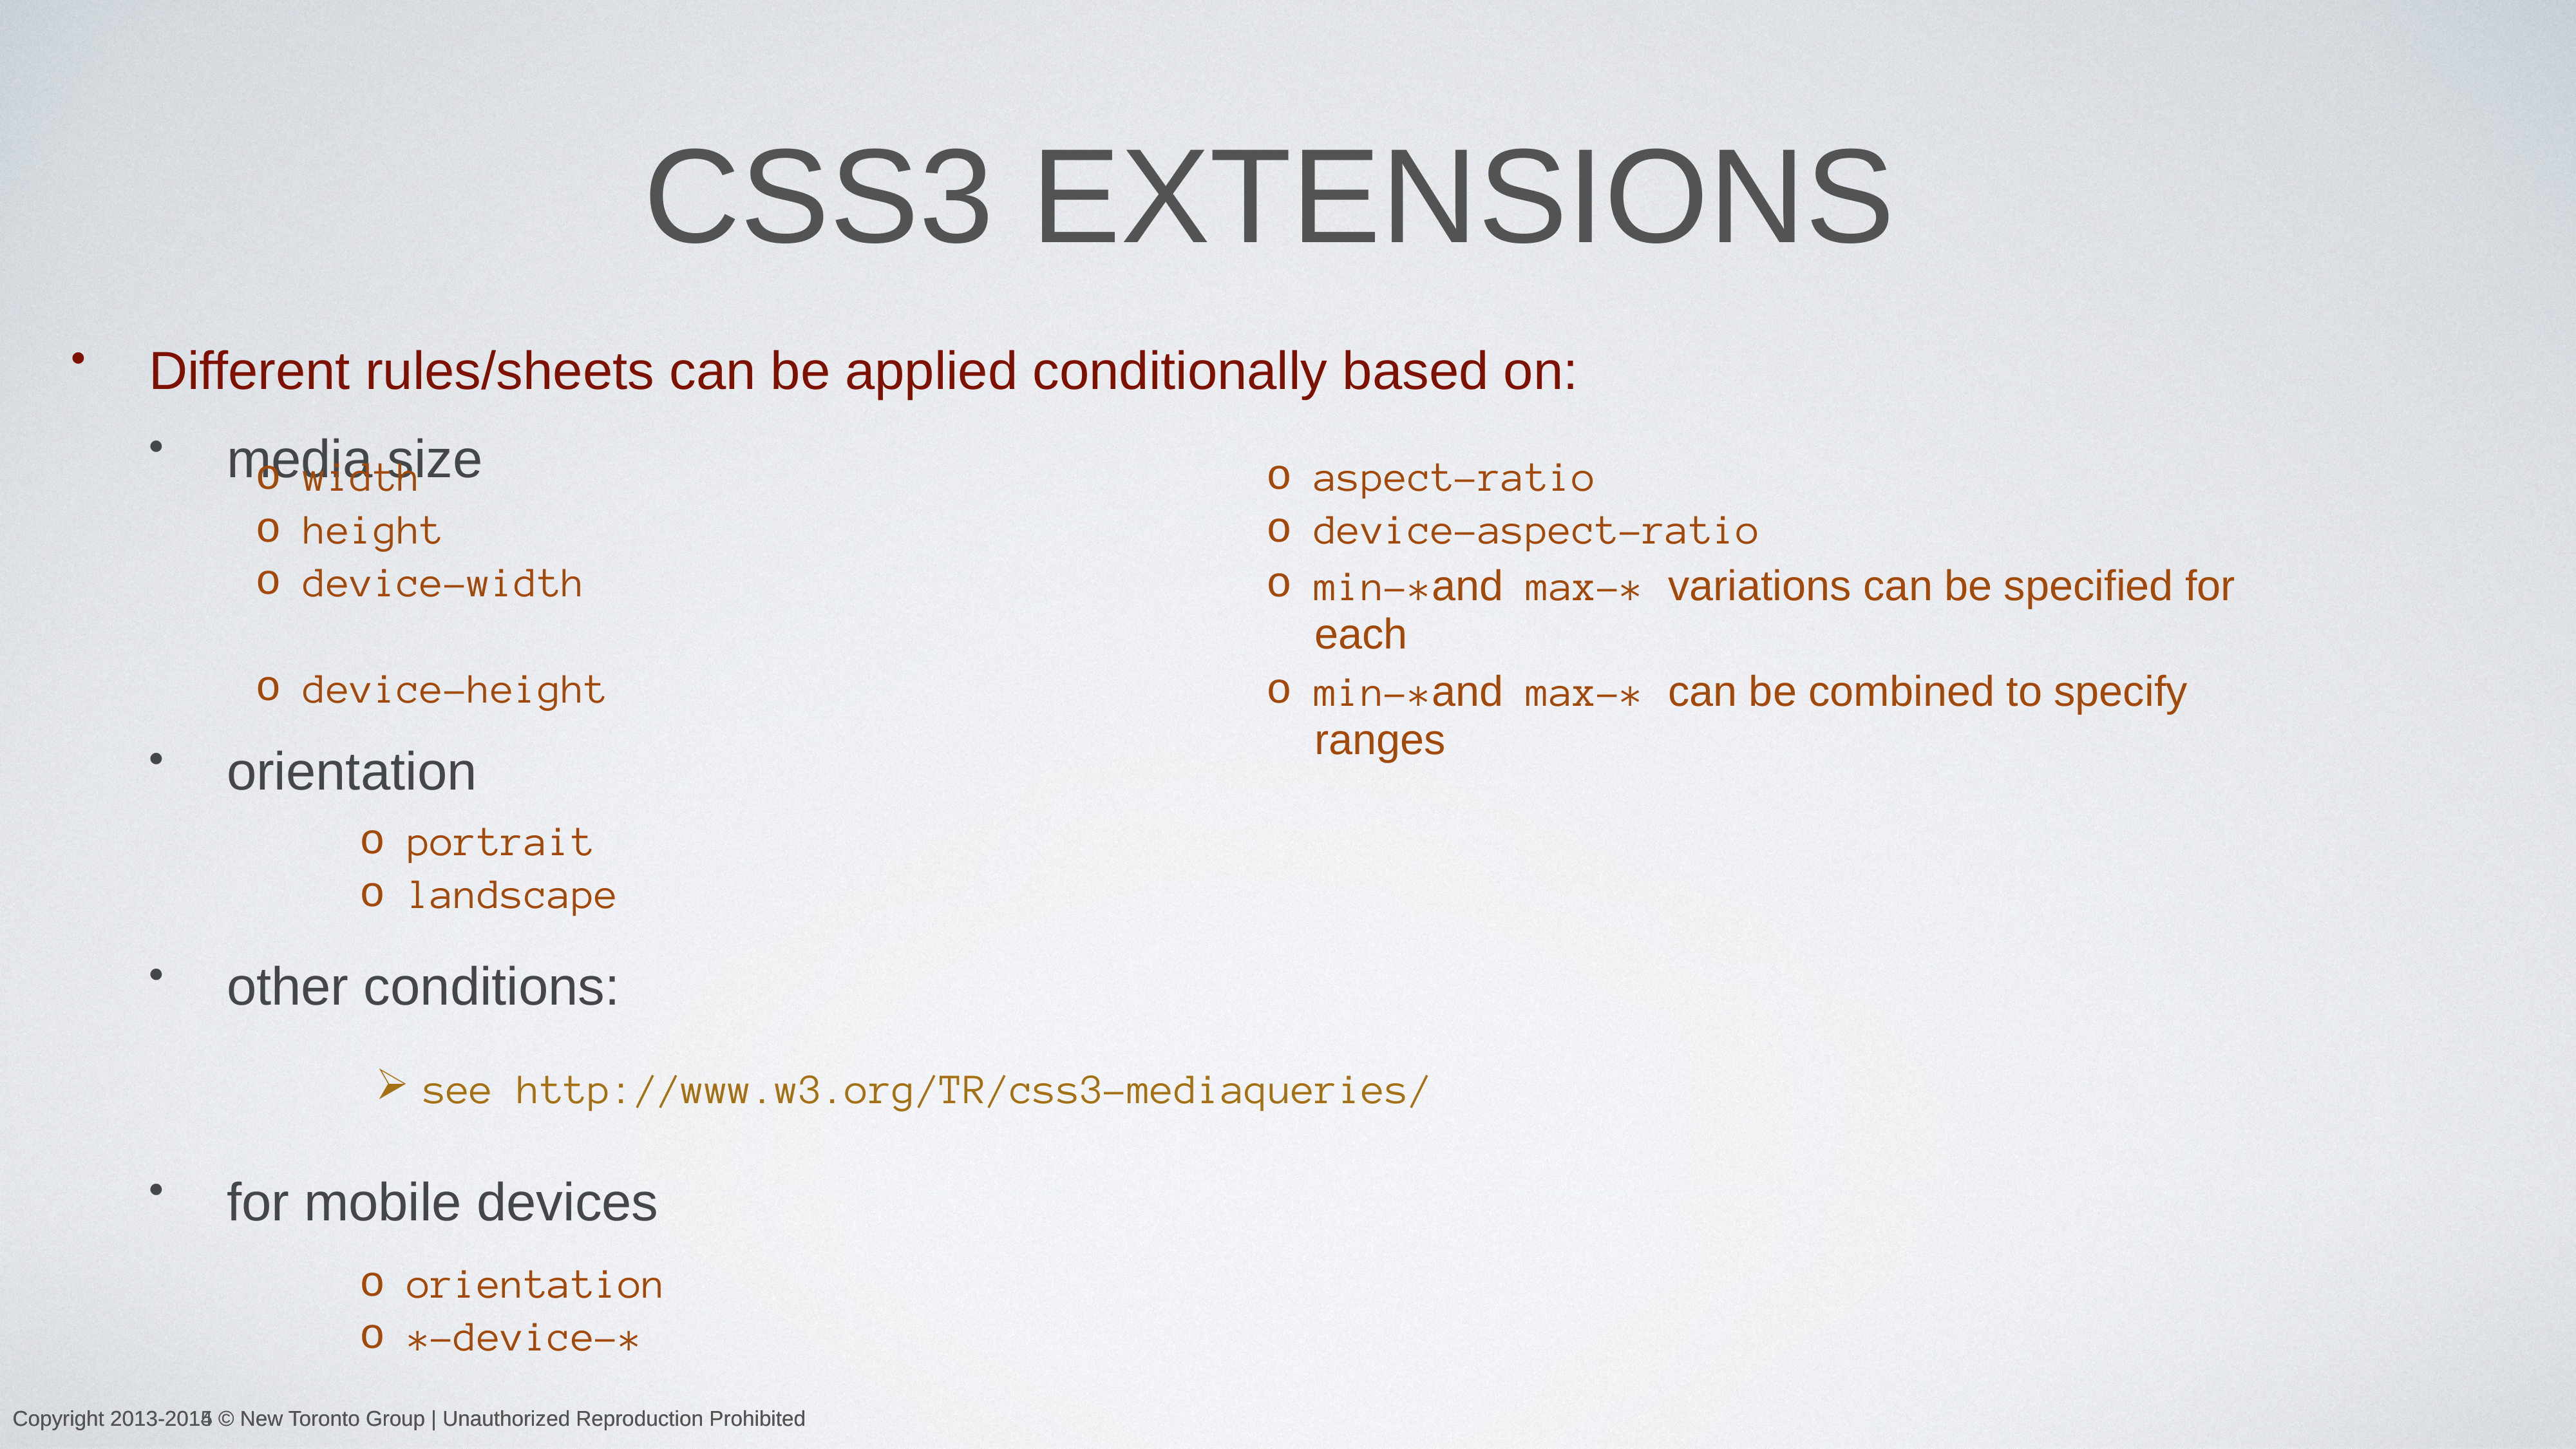

# CSS3 Extensions
| width | aspect-ratio |
| --- | --- |
| height | device-aspect-ratio |
| device-width | min-\*and max-\* variations can be specified for each |
| device-height | min-\*and max-\* can be combined to specify ranges |
Different rules/sheets can be applied conditionally based on:
media size

orientation

other conditions:

for mobile devices

| portrait |
| --- |
| landscape |
| see http://www.w3.org/TR/css3-mediaqueries/ |
| --- |
|  |
| orientation |
| --- |
| \*-device-\* |